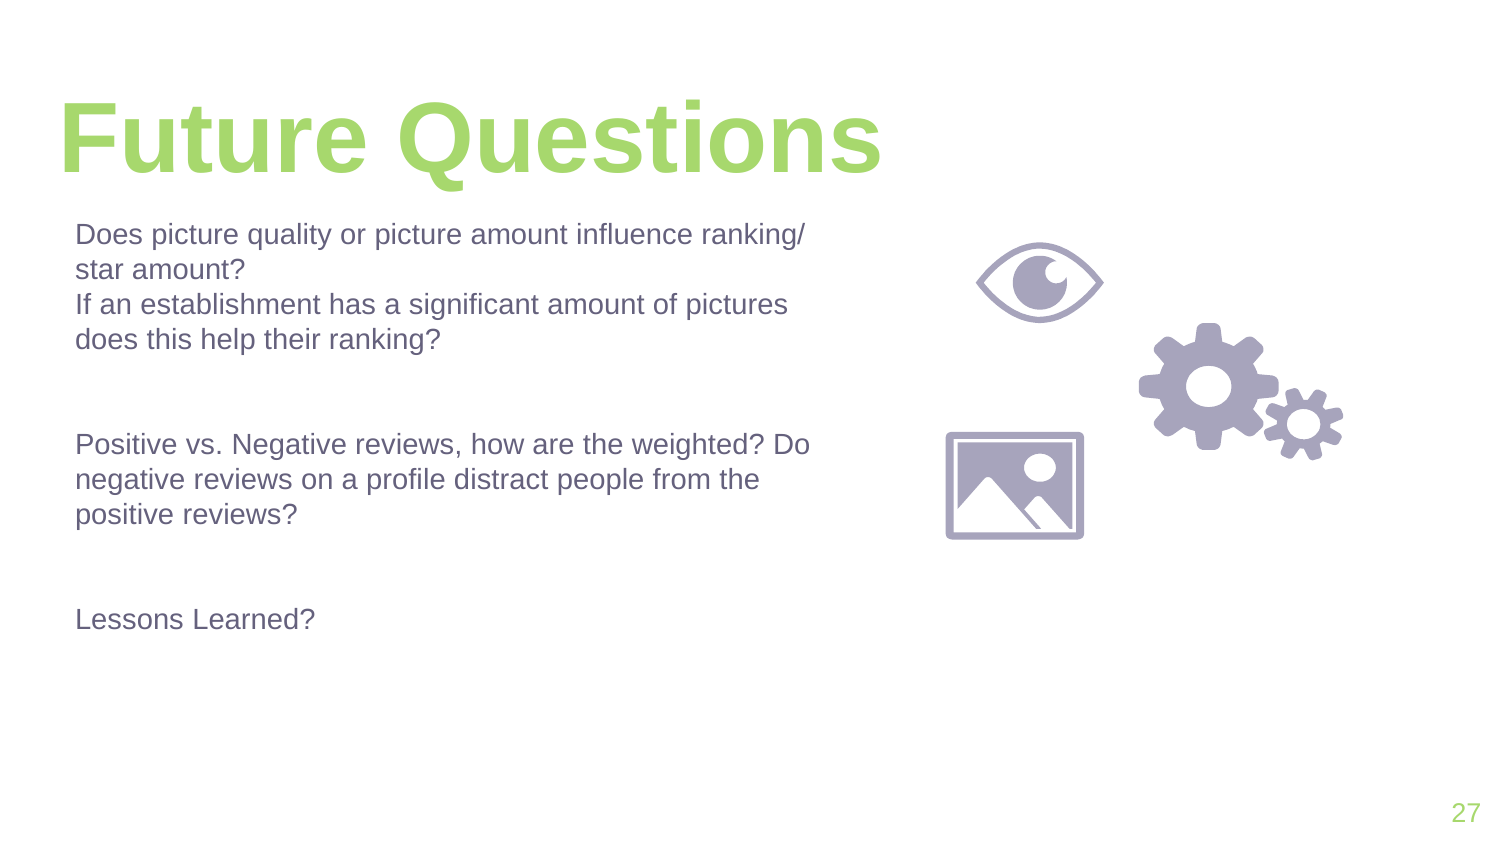

# Future Questions
Does picture quality or picture amount influence ranking/ star amount?
If an establishment has a significant amount of pictures does this help their ranking?

Positive vs. Negative reviews, how are the weighted? Do negative reviews on a profile distract people from the positive reviews?

Lessons Learned?

27